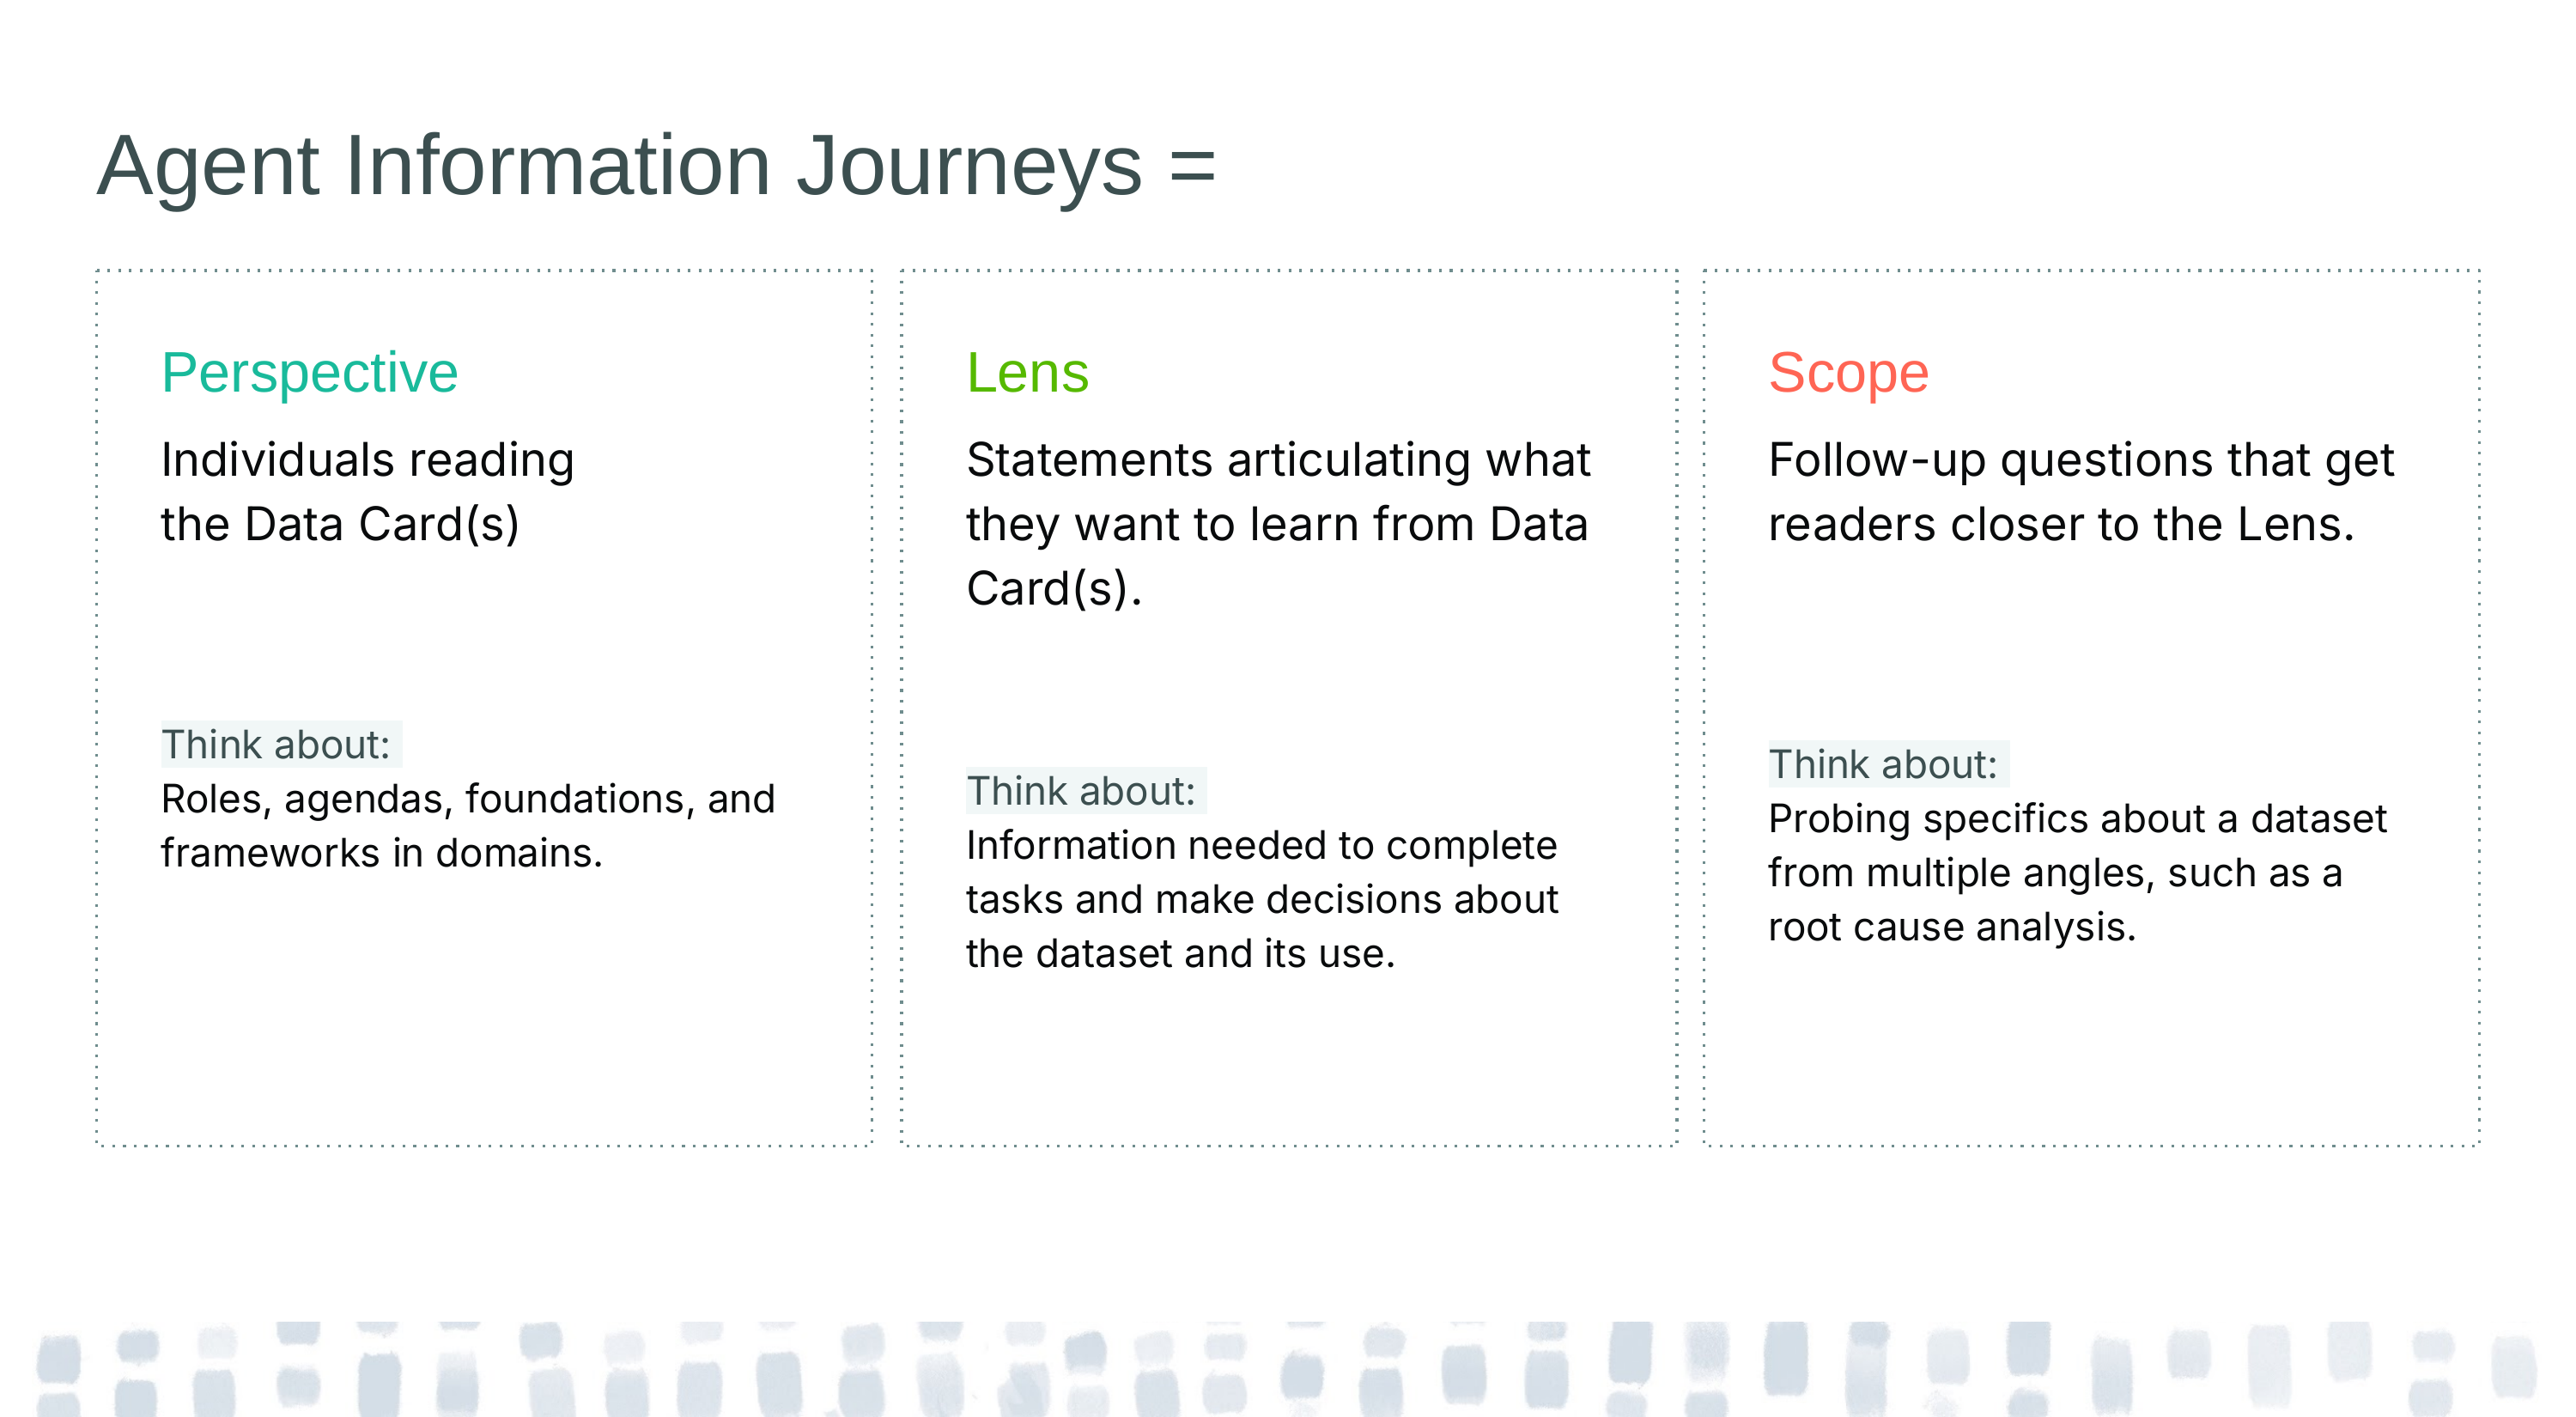

# Agent Information Journeys =
Perspective
Individuals reading
the Data Card(s)

Think about:
Roles, agendas, foundations, and frameworks in domains.

Lens
Statements articulating what they want to learn from Data Card(s).

Think about:
Information needed to complete tasks and make decisions about the dataset and its use.
Scope
Follow-up questions that get readers closer to the Lens.

Think about:
Probing specifics about a dataset from multiple angles, such as a root cause analysis.